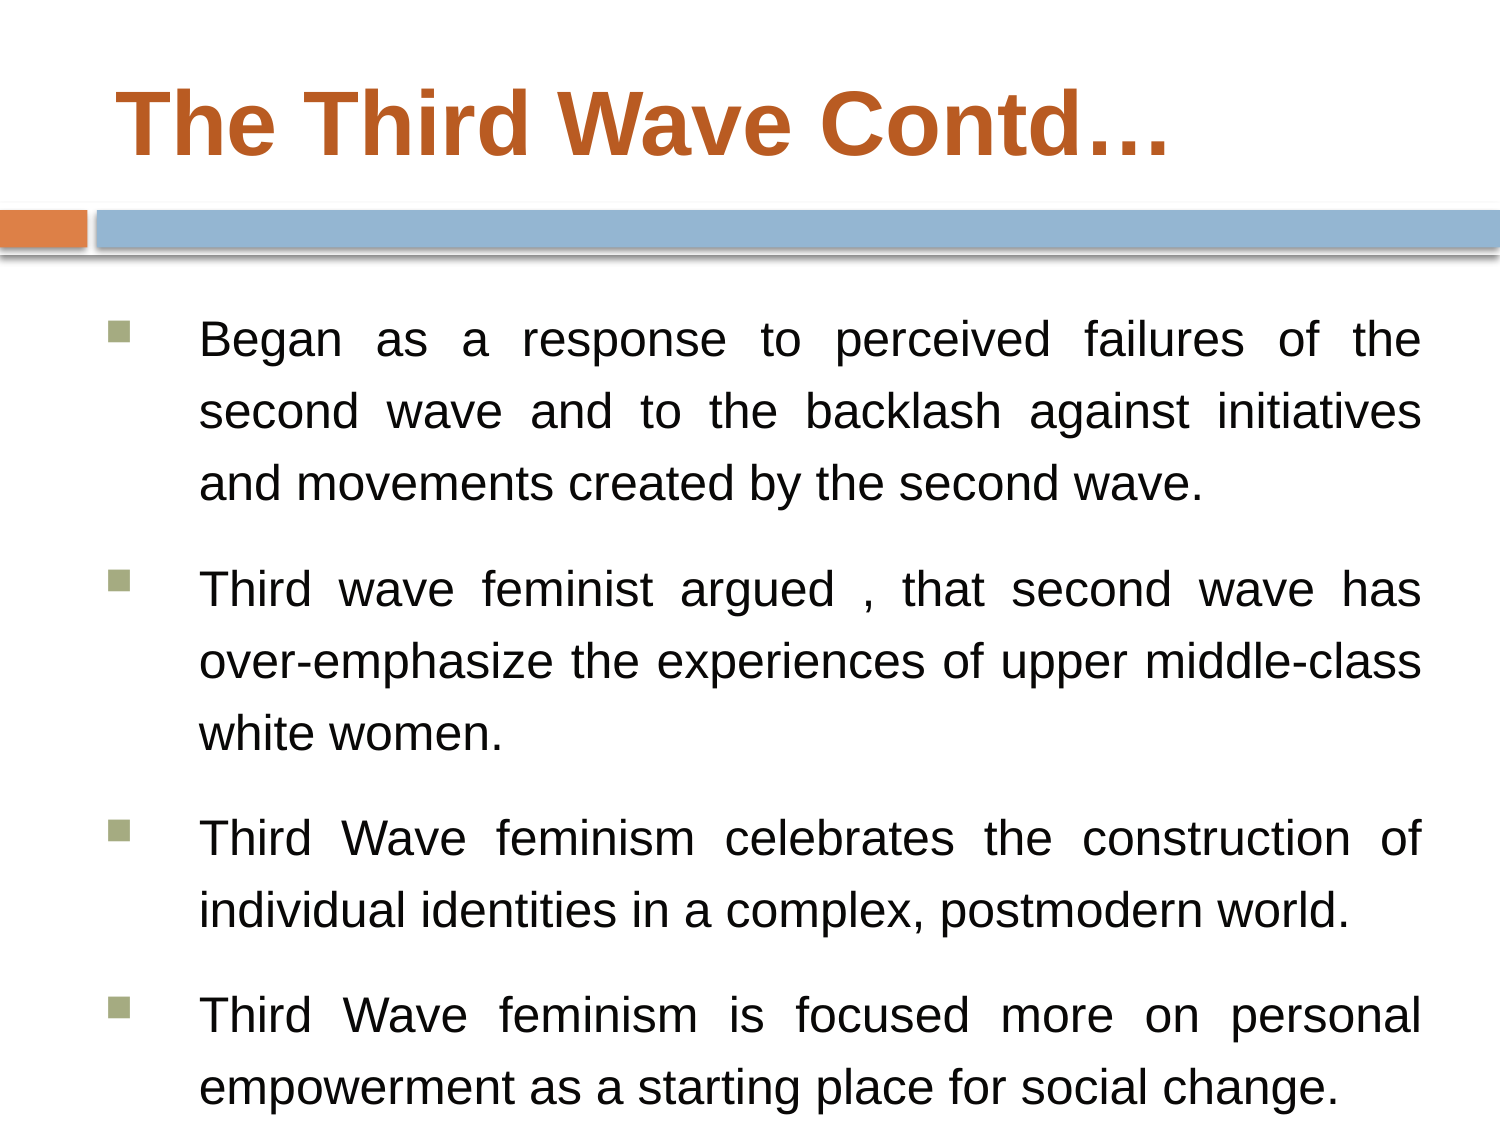

# The Third Wave Contd…
Began as a response to perceived failures of the second wave and to the backlash against initiatives and movements created by the second wave.
Third wave feminist argued , that second wave has over-emphasize the experiences of upper middle-class white women.
Third Wave feminism celebrates the construction of individual identities in a complex, postmodern world.
Third Wave feminism is focused more on personal empowerment as a starting place for social change.
Some argue that seeing the history of feminism in just these three waves can ignore the fight for equal rights and the end to discrimination by women outside the large feminist movements in the UK and US, including working class women and black and ethnic minority women.